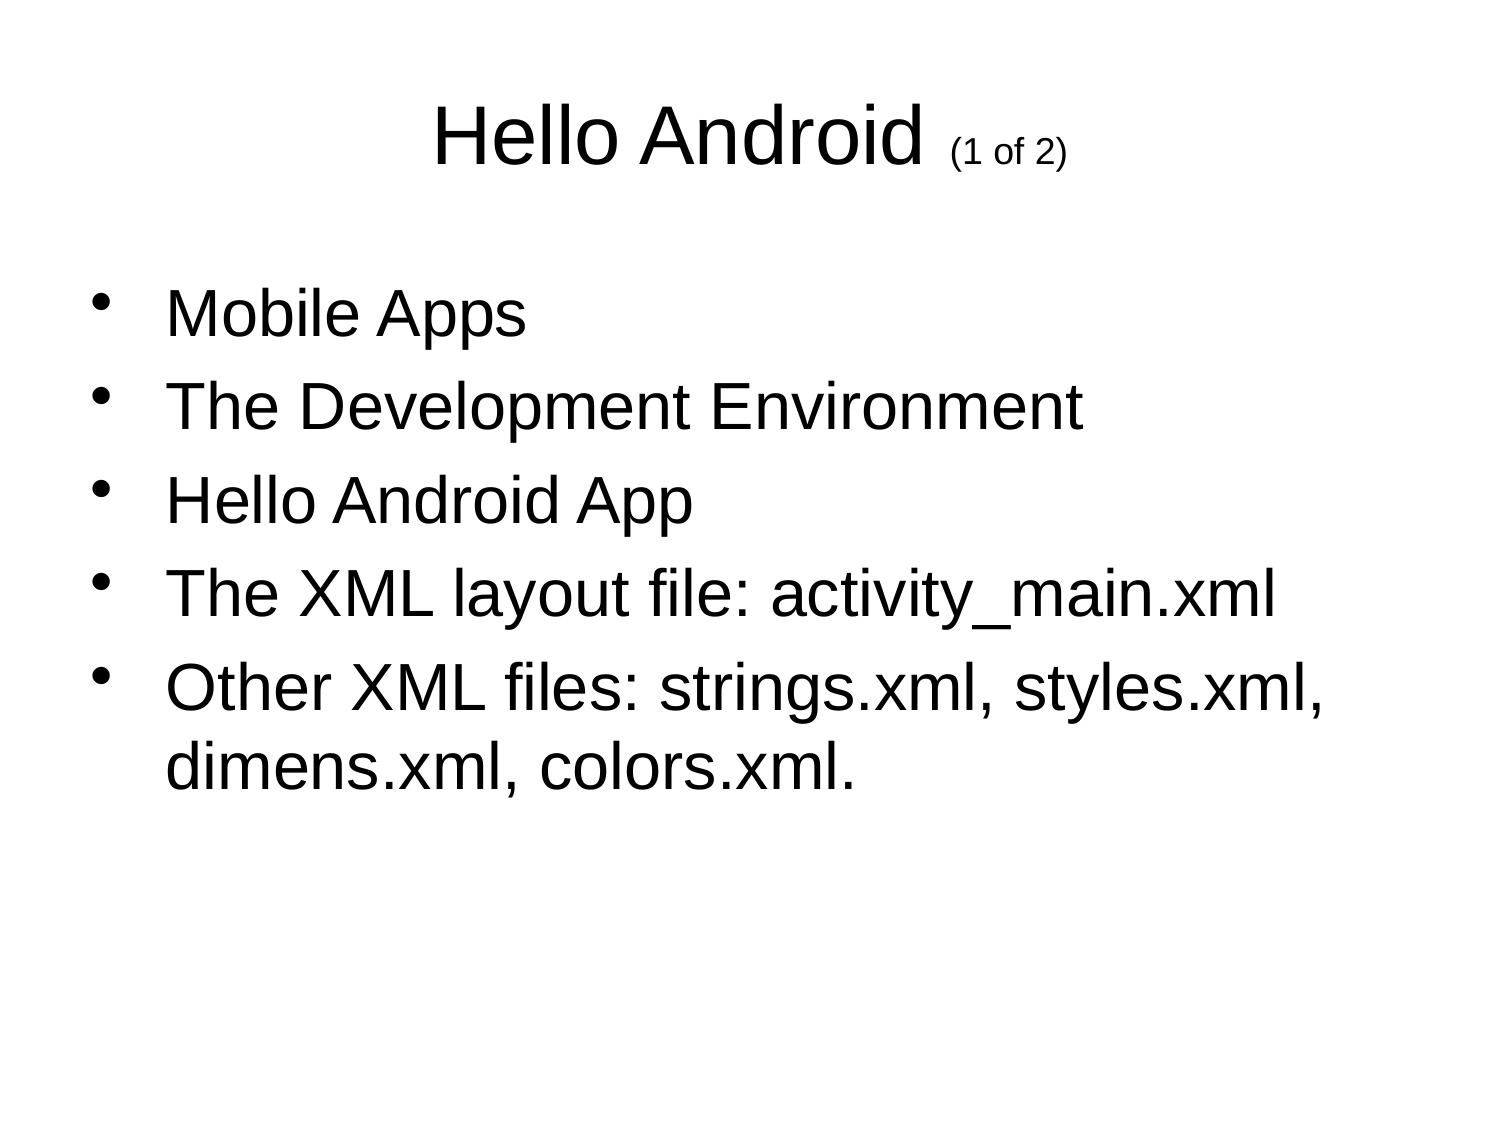

# Hello Android (1 of 2)
Mobile Apps
The Development Environment
Hello Android App
The XML layout file: activity_main.xml
Other XML files: strings.xml, styles.xml, dimens.xml, colors.xml.